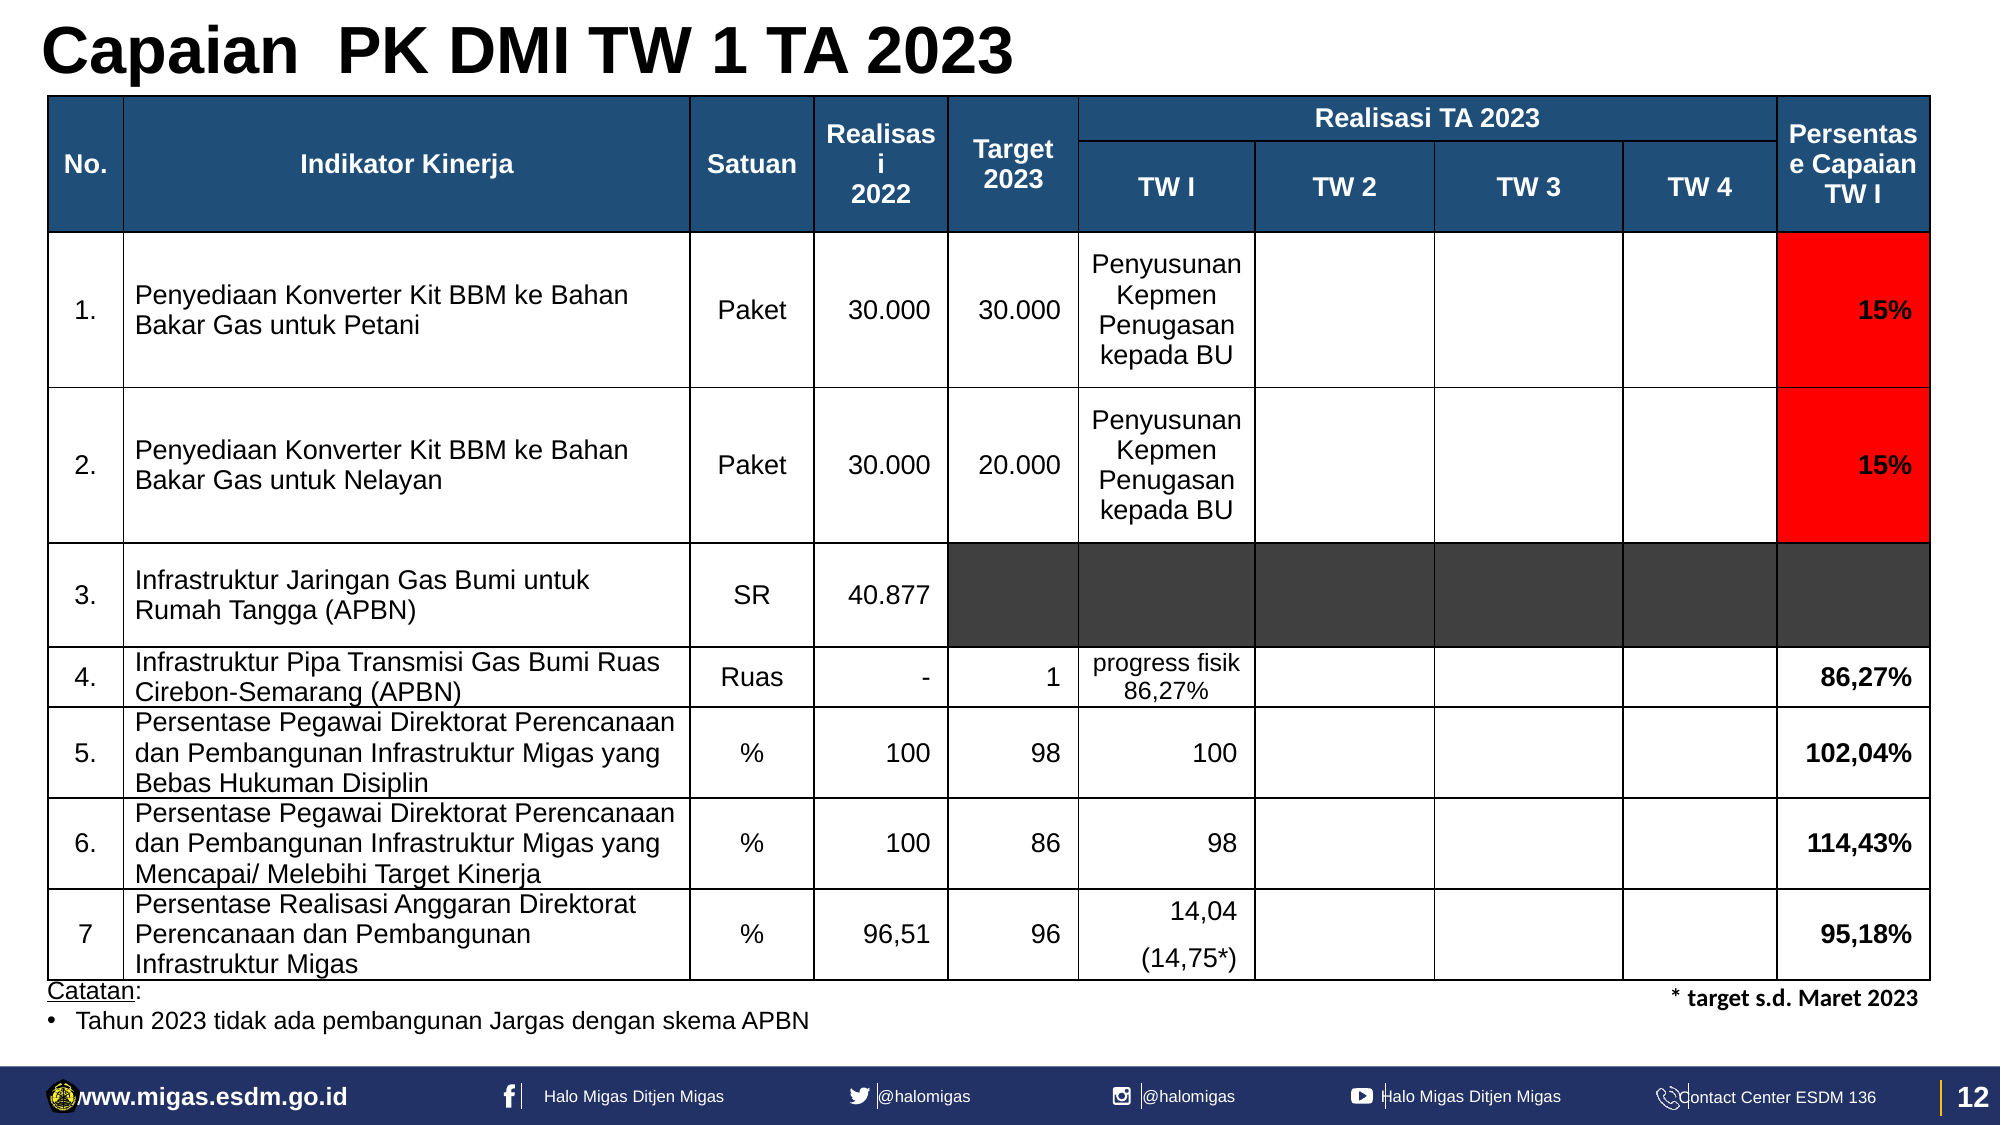

Capaian  PK DMI TW 1 TA 2023
| No. | Indikator Kinerja | Satuan | Realisasi 2022 | Target 2023 | Realisasi TA 2023 |  |  |  | Persentase Capaian TW I |
| --- | --- | --- | --- | --- | --- | --- | --- | --- | --- |
|  |  |  |  |  | TW I | TW 2 | TW 3 | TW 4 |  |
| 1. | Penyediaan Konverter Kit BBM ke Bahan Bakar Gas untuk Petani | Paket | 30.000 | 30.000 | Penyusunan Kepmen Penugasan kepada BU |  |  |  | 15% |
| 2. | Penyediaan Konverter Kit BBM ke Bahan Bakar Gas untuk Nelayan | Paket | 30.000 | 20.000 | Penyusunan Kepmen Penugasan kepada BU |  |  |  | 15% |
| 3. | Infrastruktur Jaringan Gas Bumi untuk Rumah Tangga (APBN) | SR | 40.877 |  |  |  |  |  |  |
| 4. | Infrastruktur Pipa Transmisi Gas Bumi Ruas Cirebon-Semarang (APBN) | Ruas | - | 1 | progress fisik 86,27% |  |  |  | 86,27% |
| 5. | Persentase Pegawai Direktorat Perencanaan dan Pembangunan Infrastruktur Migas yang Bebas Hukuman Disiplin | % | 100 | 98 | 100 |  |  |  | 102,04% |
| 6. | Persentase Pegawai Direktorat Perencanaan dan Pembangunan Infrastruktur Migas yang Mencapai/ Melebihi Target Kinerja | % | 100 | 86 | 98 |  |  |  | 114,43% |
| 7 | Persentase Realisasi Anggaran Direktorat Perencanaan dan Pembangunan Infrastruktur Migas | % | 96,51 | 96 | 14,04 (14,75\*) |  |  |  | 95,18% |
Catatan:
Tahun 2023 tidak ada pembangunan Jargas dengan skema APBN

* target s.d. Maret 2023
 12